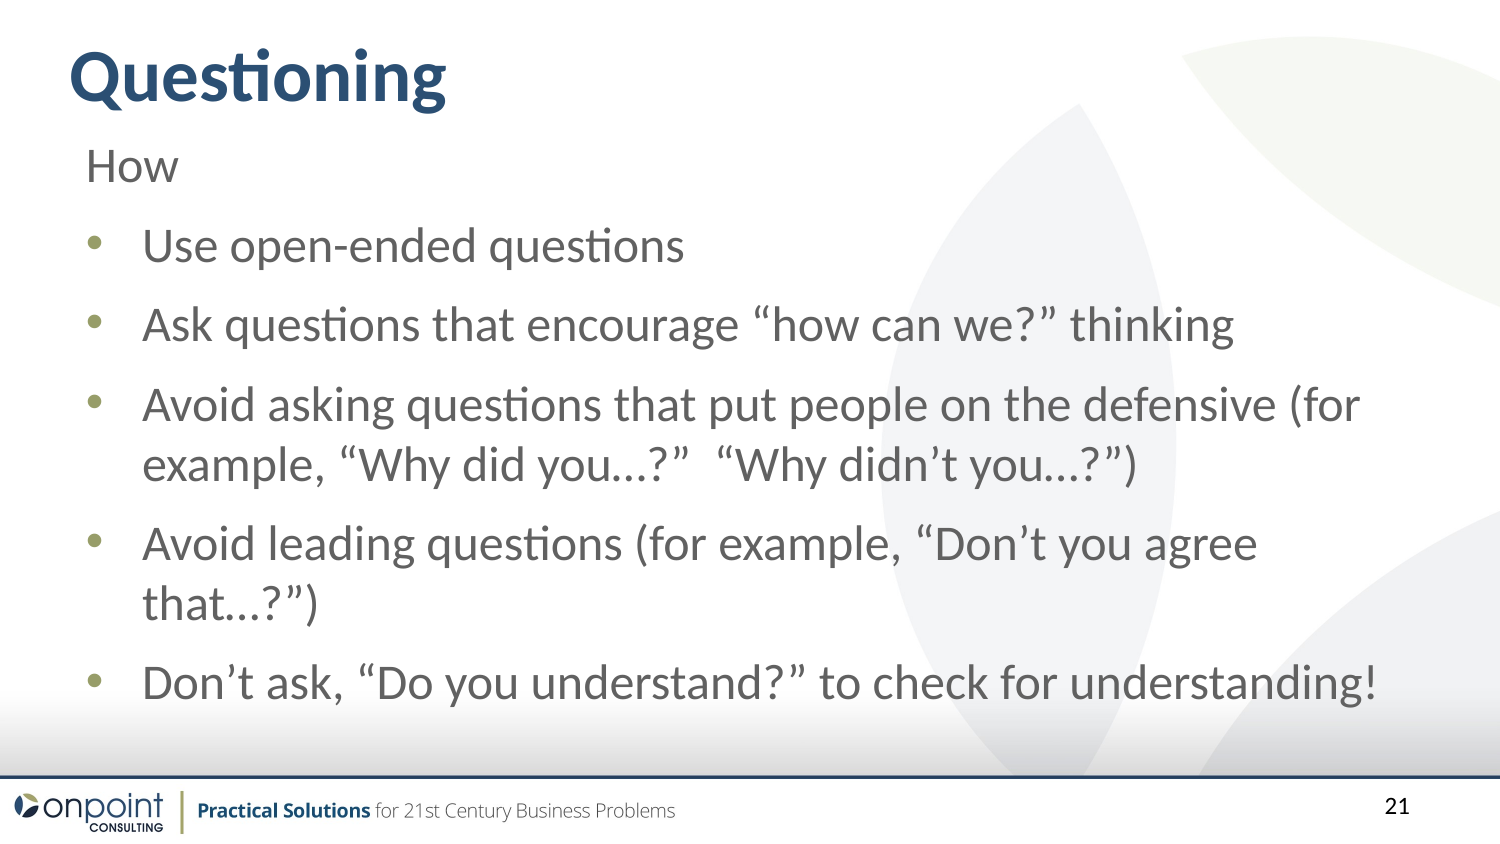

Questioning
How
Use open-ended questions
Ask questions that encourage “how can we?” thinking
Avoid asking questions that put people on the defensive (for example, “Why did you…?”  “Why didn’t you…?”)
Avoid leading questions (for example, “Don’t you agree that…?”)
Don’t ask, “Do you understand?” to check for understanding!

21